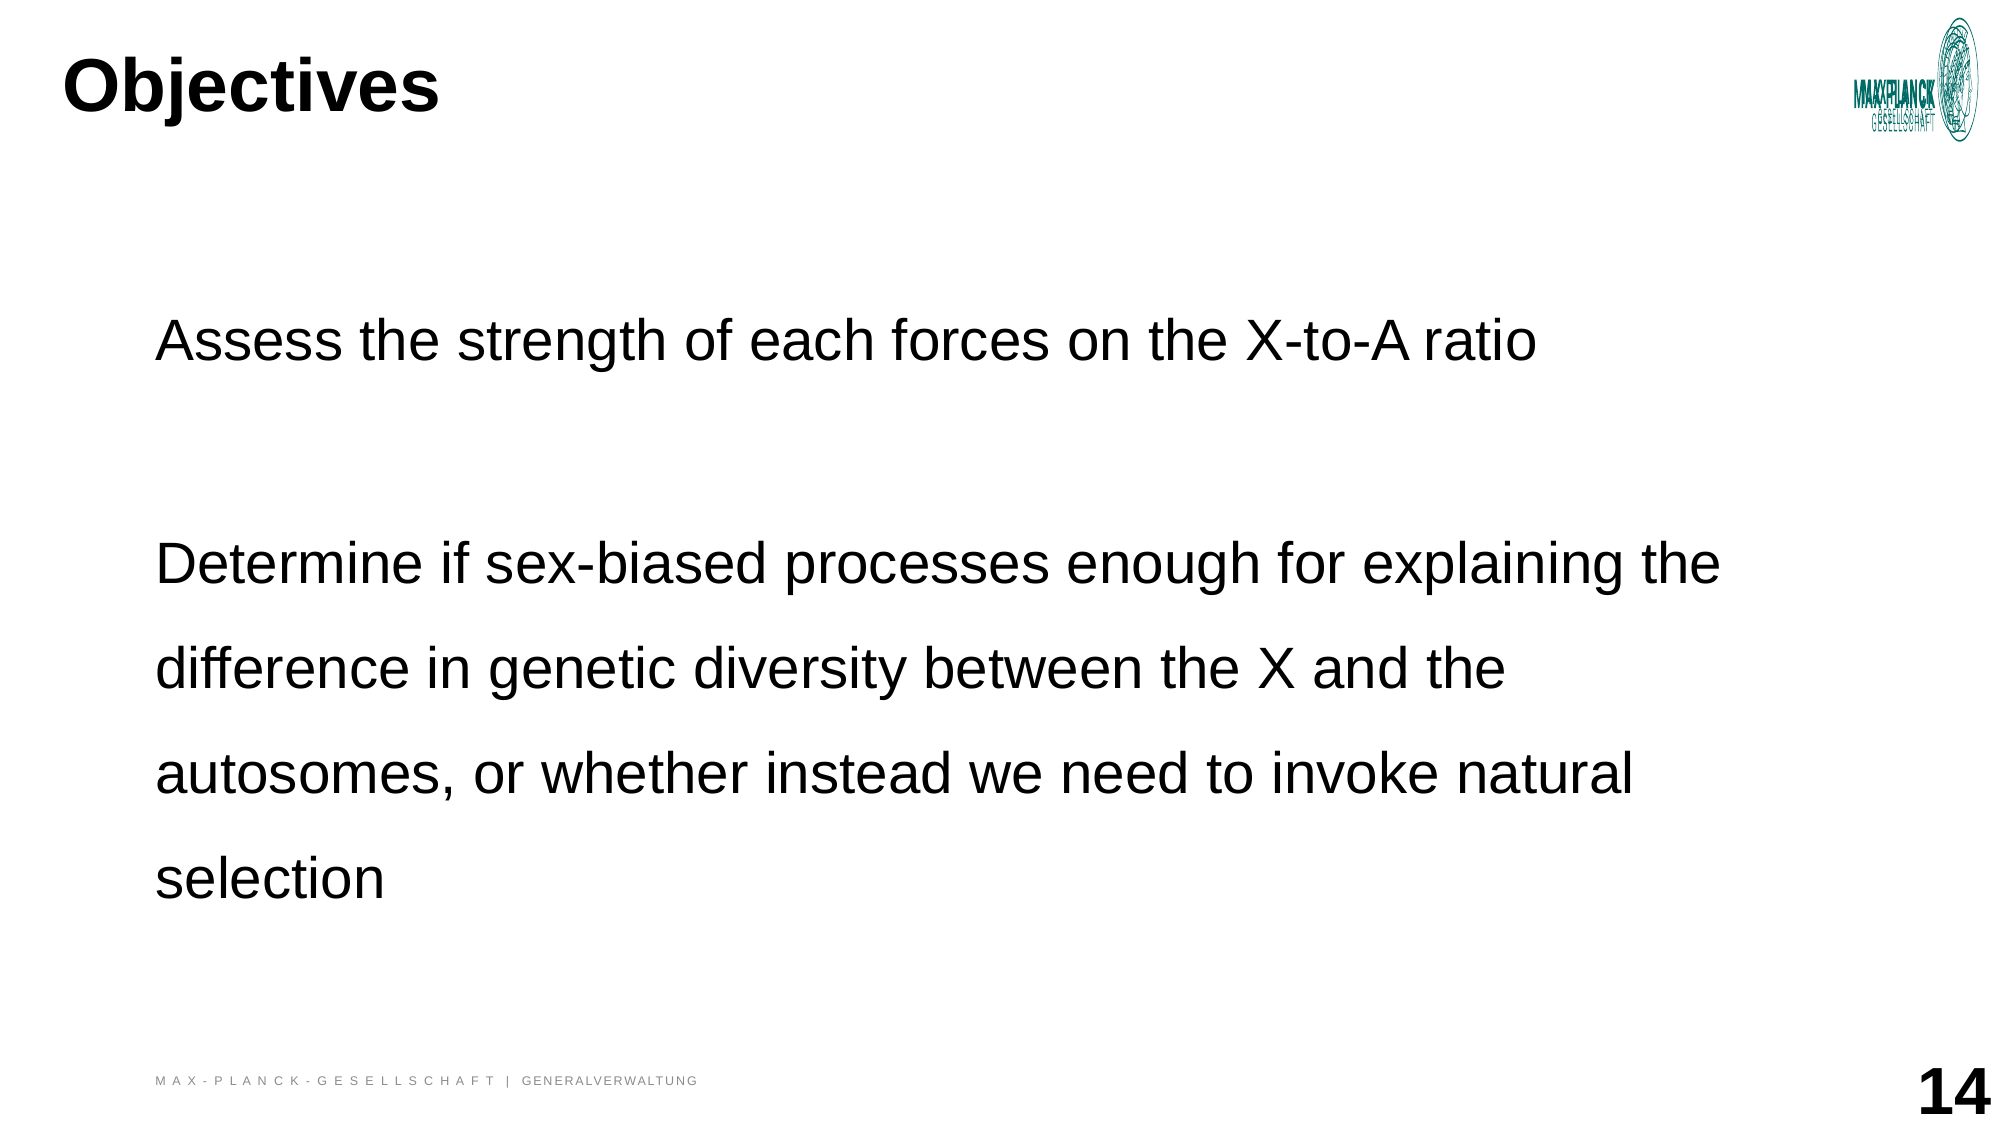

Objectives

Assess the strength of each forces on the X-to-A ratio

Determine if sex-biased processes enough for explaining the difference in genetic diversity between the X and the autosomes, or whether instead we need to invoke natural selection

14
M A X - P L A N C K - G E S E L L S C H A F T  |  Generalverwaltung